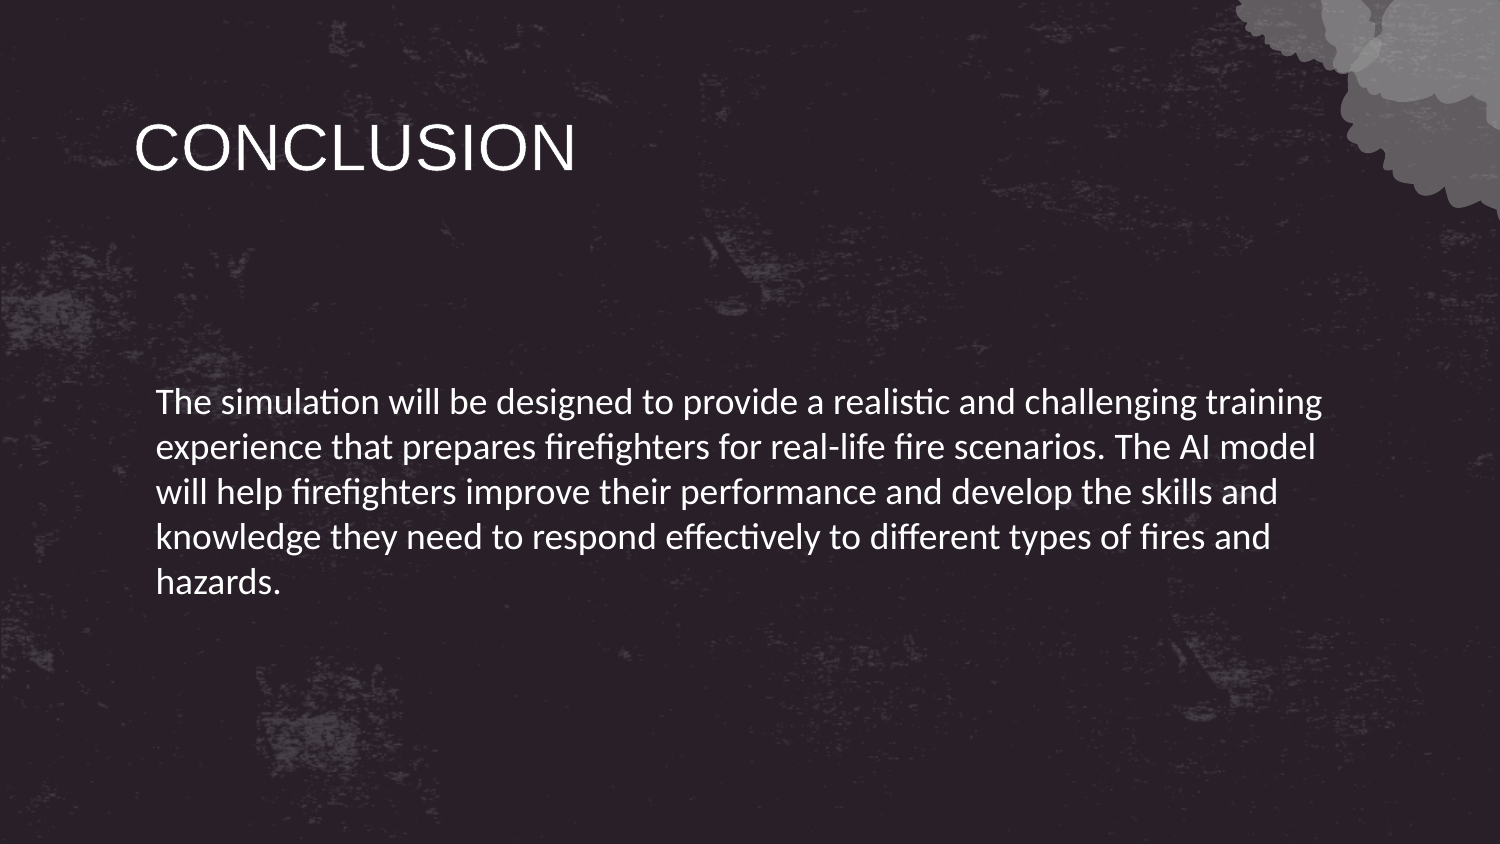

# CONCLUSION
The simulation will be designed to provide a realistic and challenging training experience that prepares firefighters for real-life fire scenarios. The AI model will help firefighters improve their performance and develop the skills and knowledge they need to respond effectively to different types of fires and hazards.